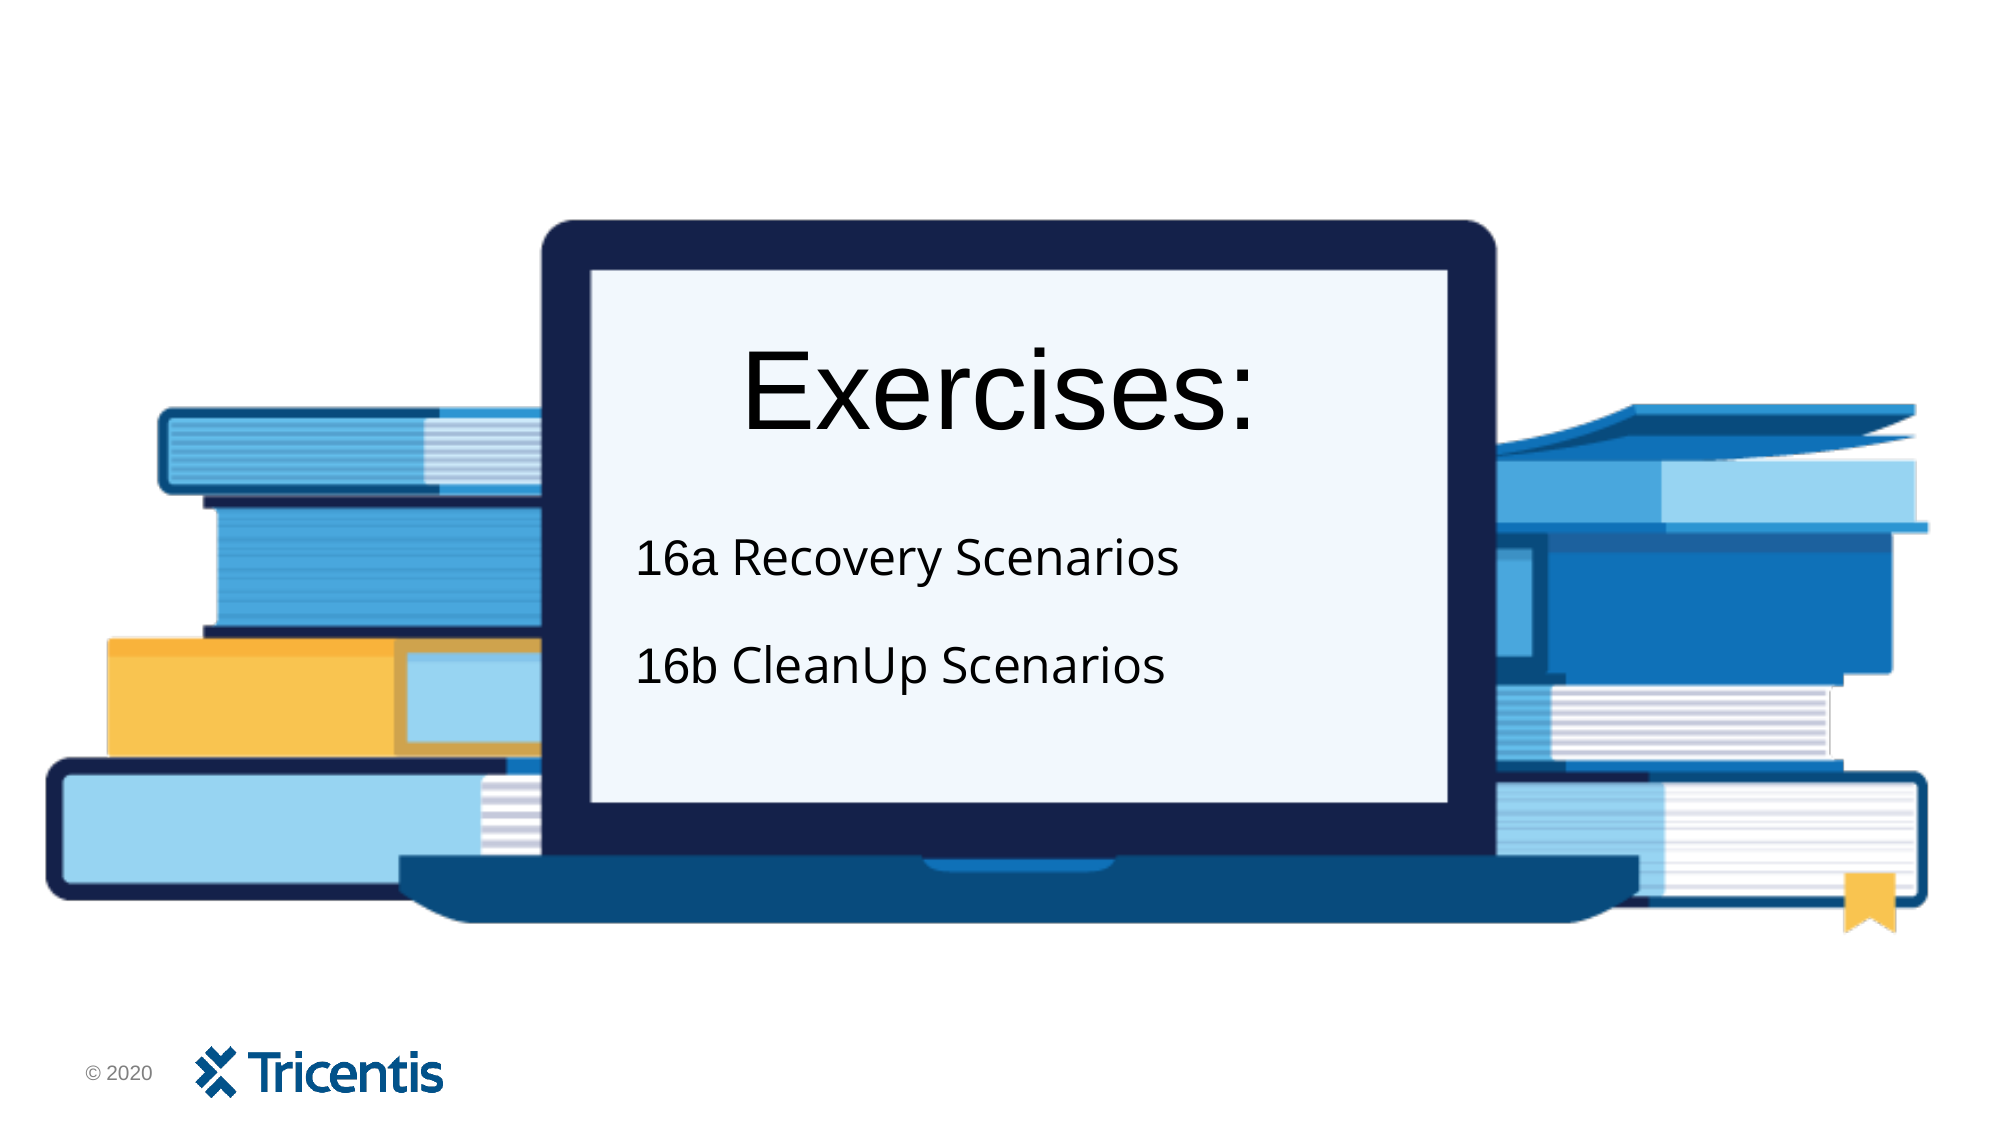

# 16a Recovery Scenarios 16b CleanUp Scenarios